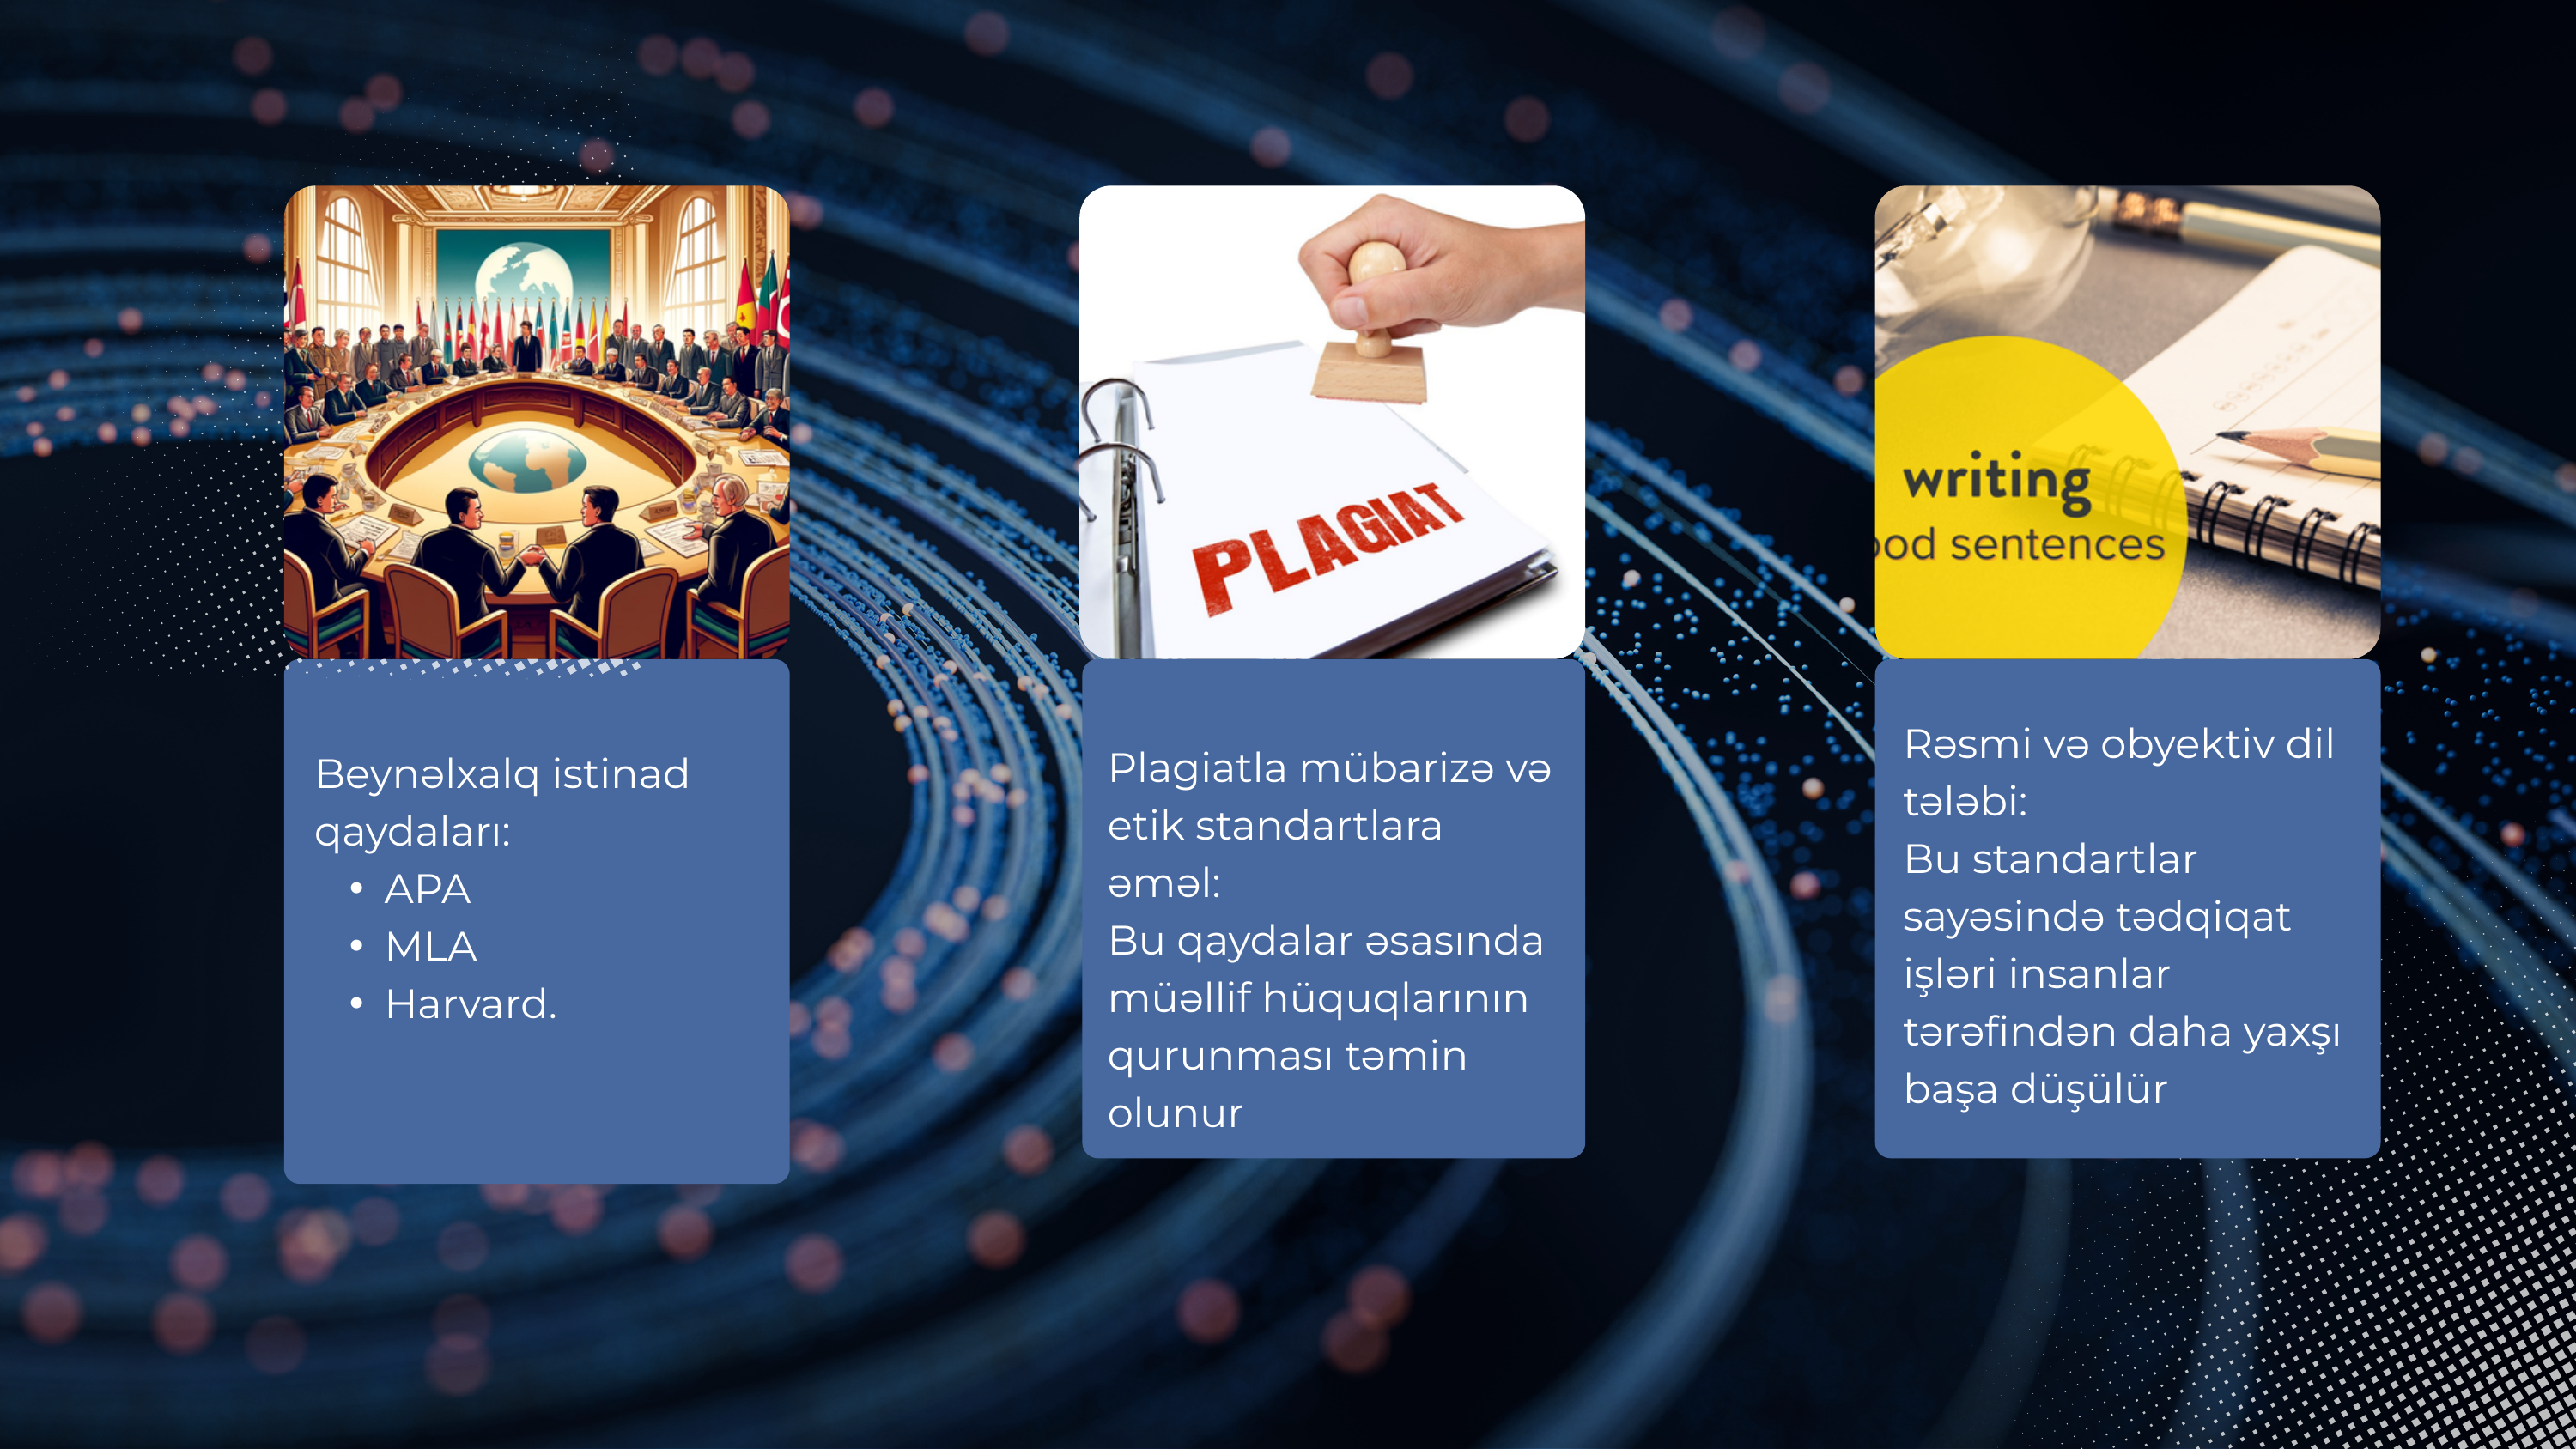

Rəsmi və obyektiv dil tələbi:
Bu standartlar sayəsində tədqiqat işləri insanlar tərəfindən daha yaxşı başa düşülür
Plagiatla mübarizə və etik standartlara əməl:
Bu qaydalar əsasında müəllif hüquqlarının qurunması təmin olunur
Beynəlxalq istinad qaydaları:
APA
MLA
Harvard.